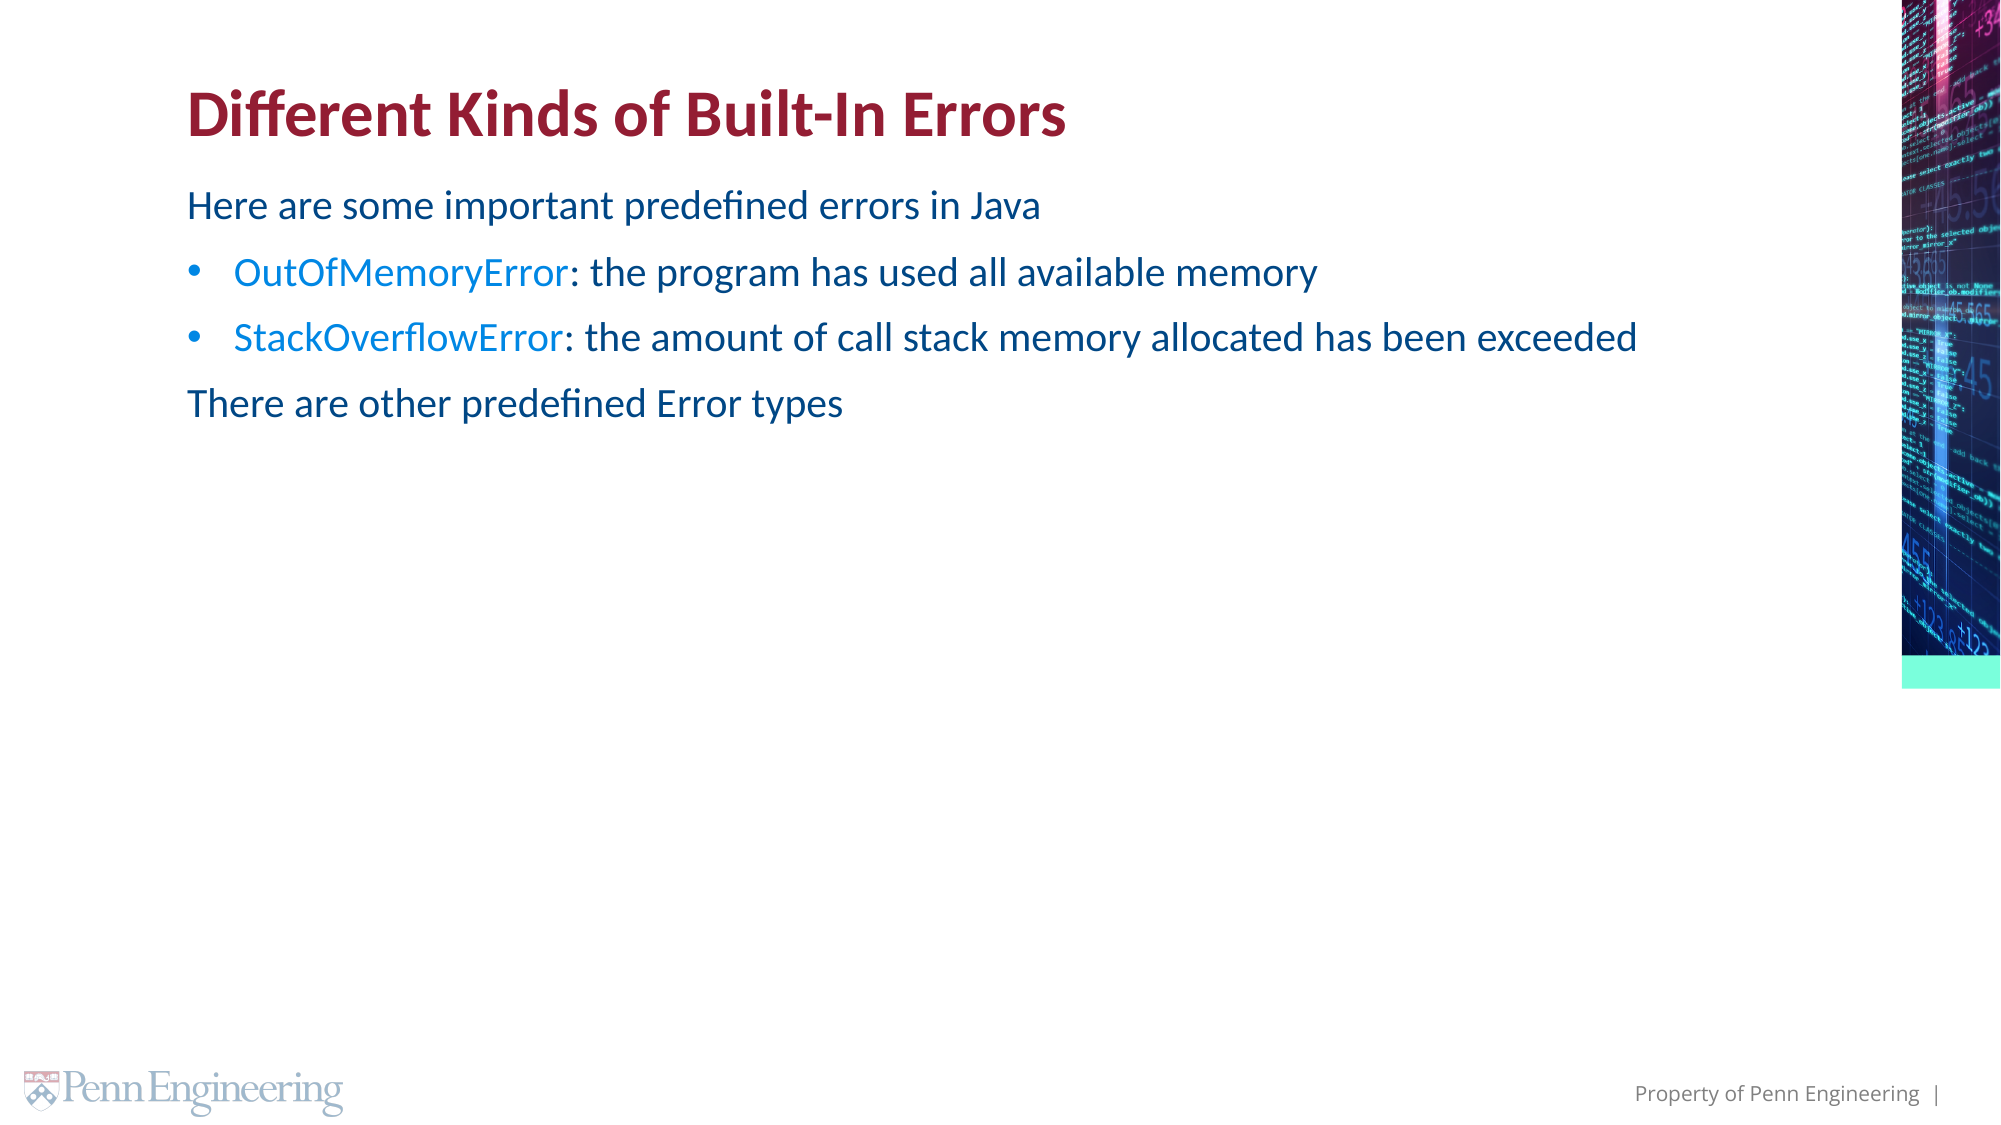

# Different Kinds of Built-In Errors
Here are some important predefined errors in Java
OutOfMemoryError: the program has used all available memory
StackOverflowError: the amount of call stack memory allocated has been exceeded
There are other predefined Error types